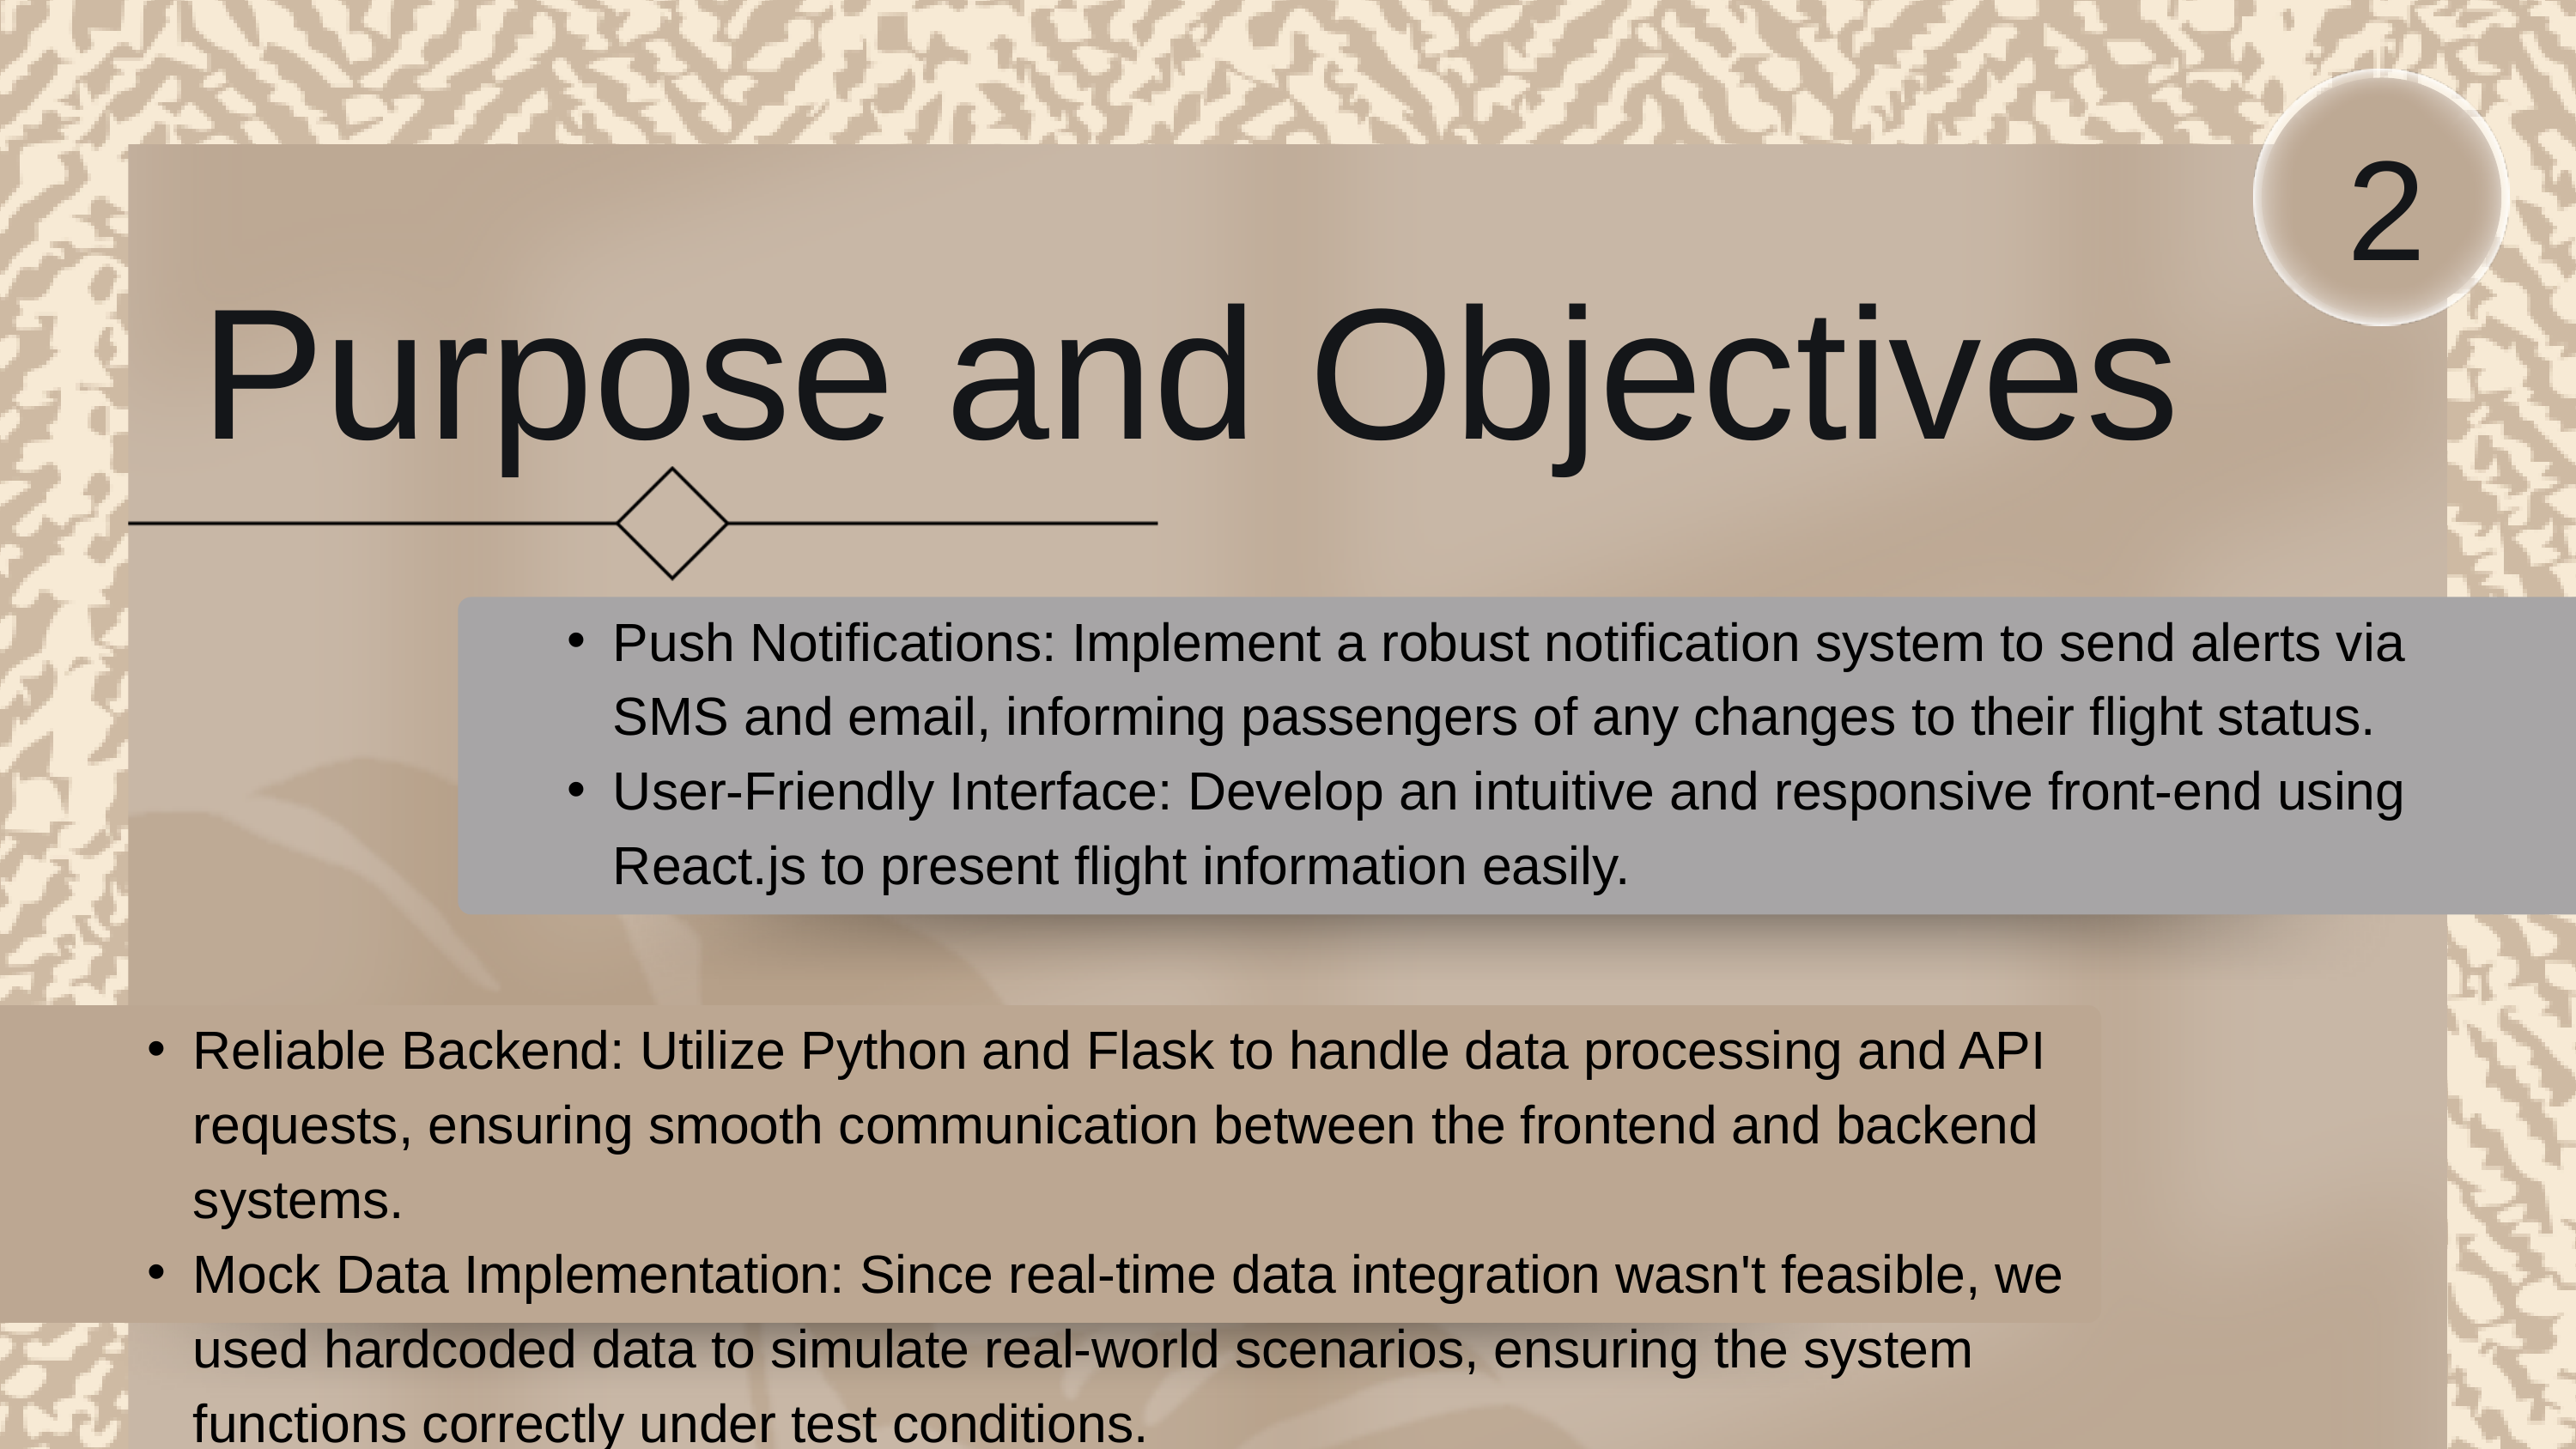

2

Purpose and Objectives

Push Notifications: Implement a robust notification system to send alerts via SMS and email, informing passengers of any changes to their flight status.
User-Friendly Interface: Develop an intuitive and responsive front-end using React.js to present flight information easily.

Reliable Backend: Utilize Python and Flask to handle data processing and API requests, ensuring smooth communication between the frontend and backend systems.
Mock Data Implementation: Since real-time data integration wasn't feasible, we used hardcoded data to simulate real-world scenarios, ensuring the system functions correctly under test conditions.